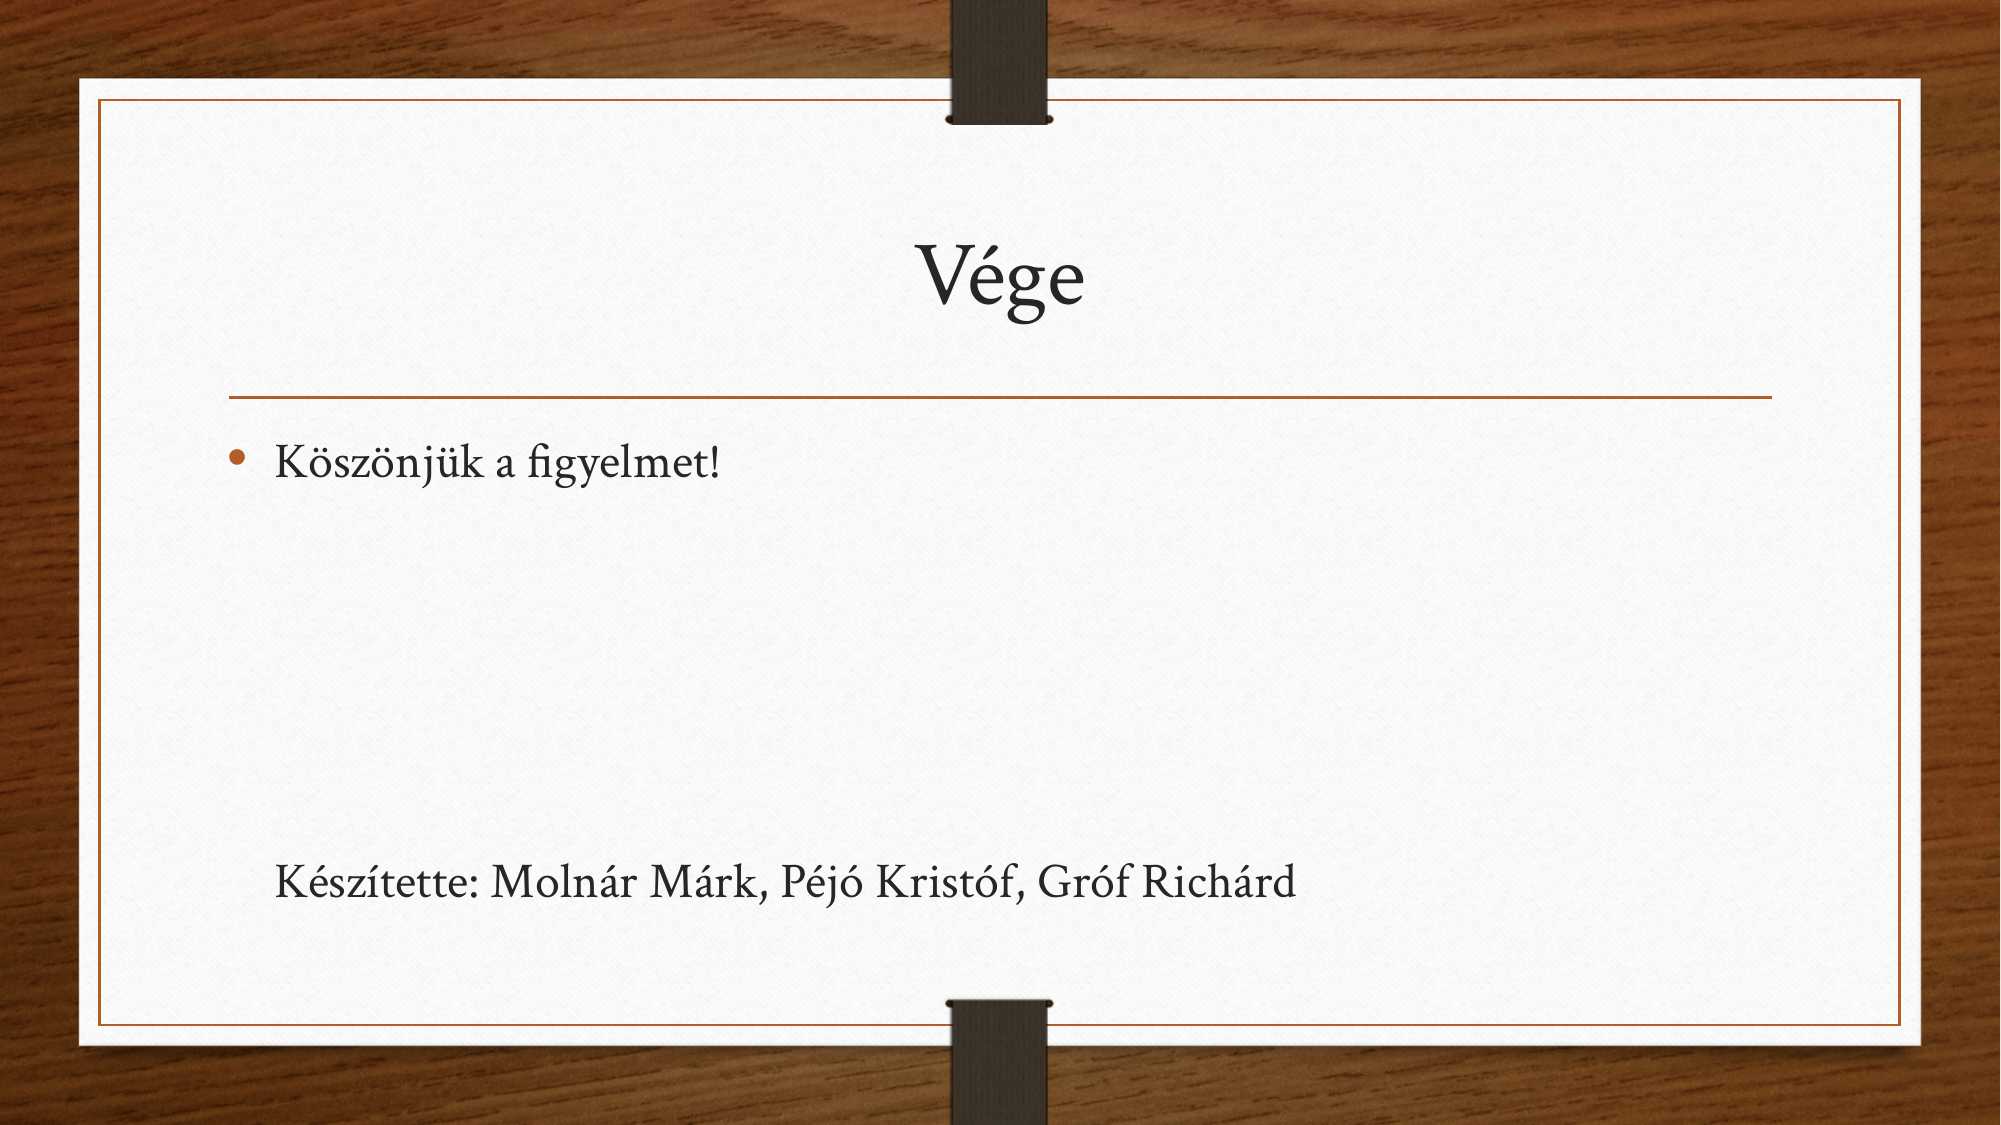

# Vége
Köszönjük a figyelmet!
Készítette: Molnár Márk, Péjó Kristóf, Gróf Richárd